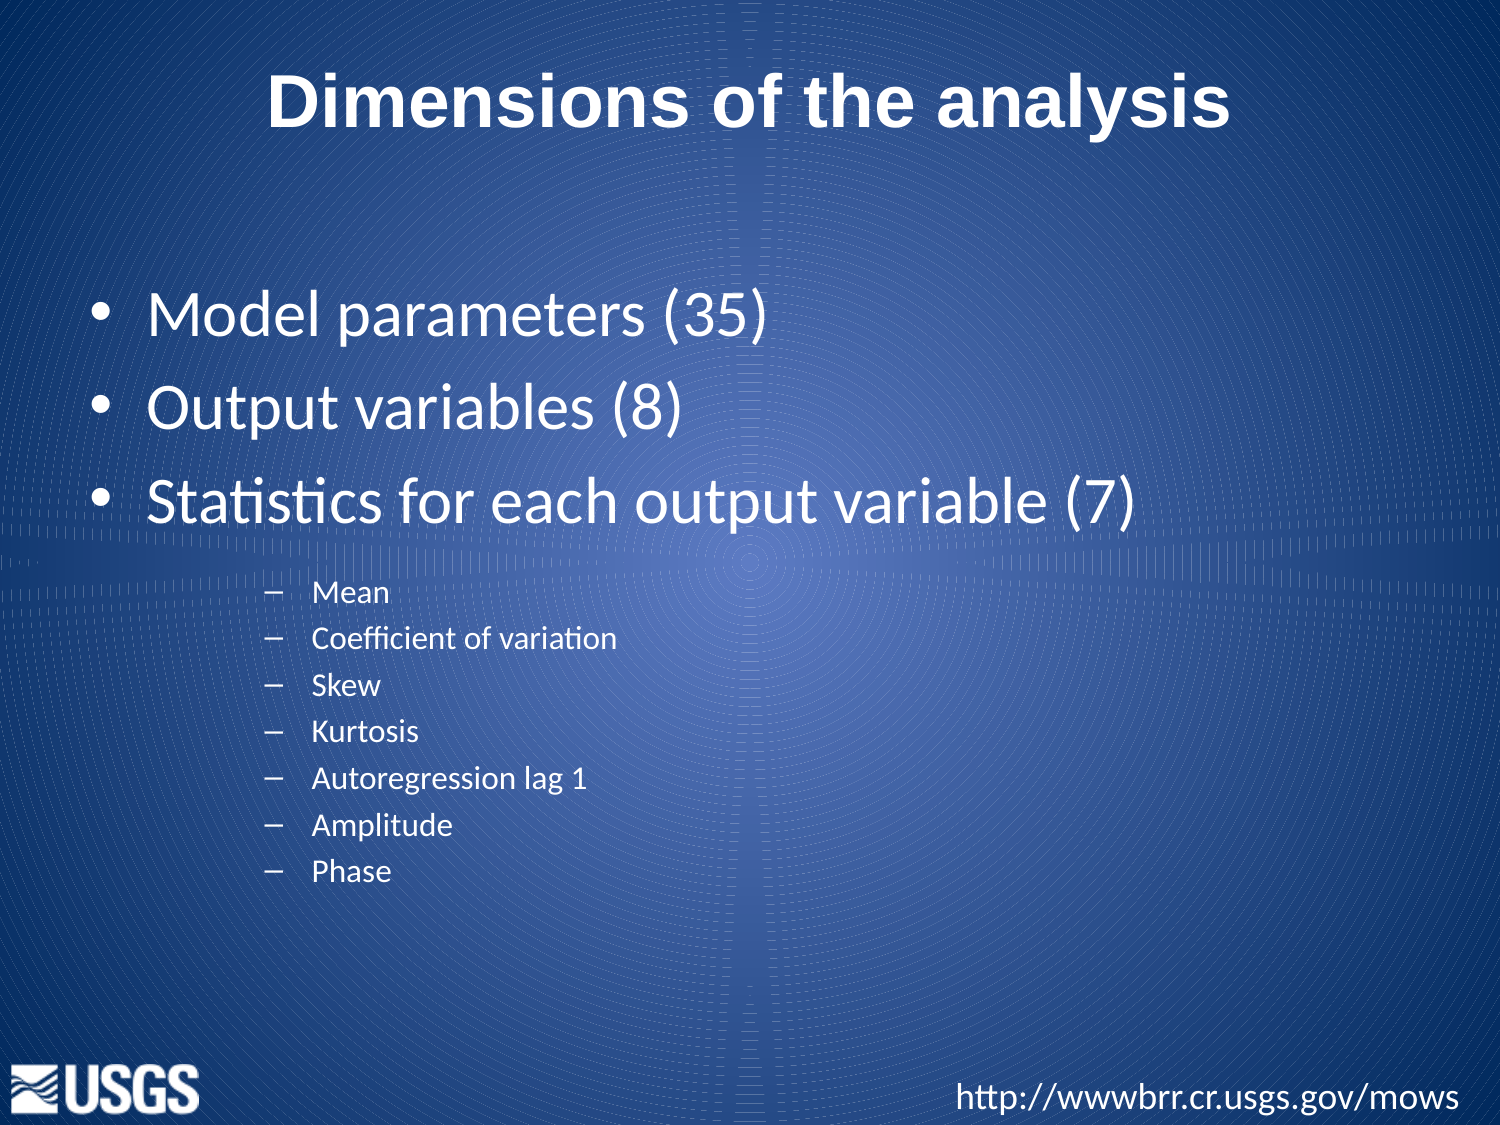

# Dimensions of the analysis
Model parameters (35)
Output variables (8)
Statistics for each output variable (7)

Mean
Coefficient of variation
Skew
Kurtosis
Autoregression lag 1
Amplitude
Phase